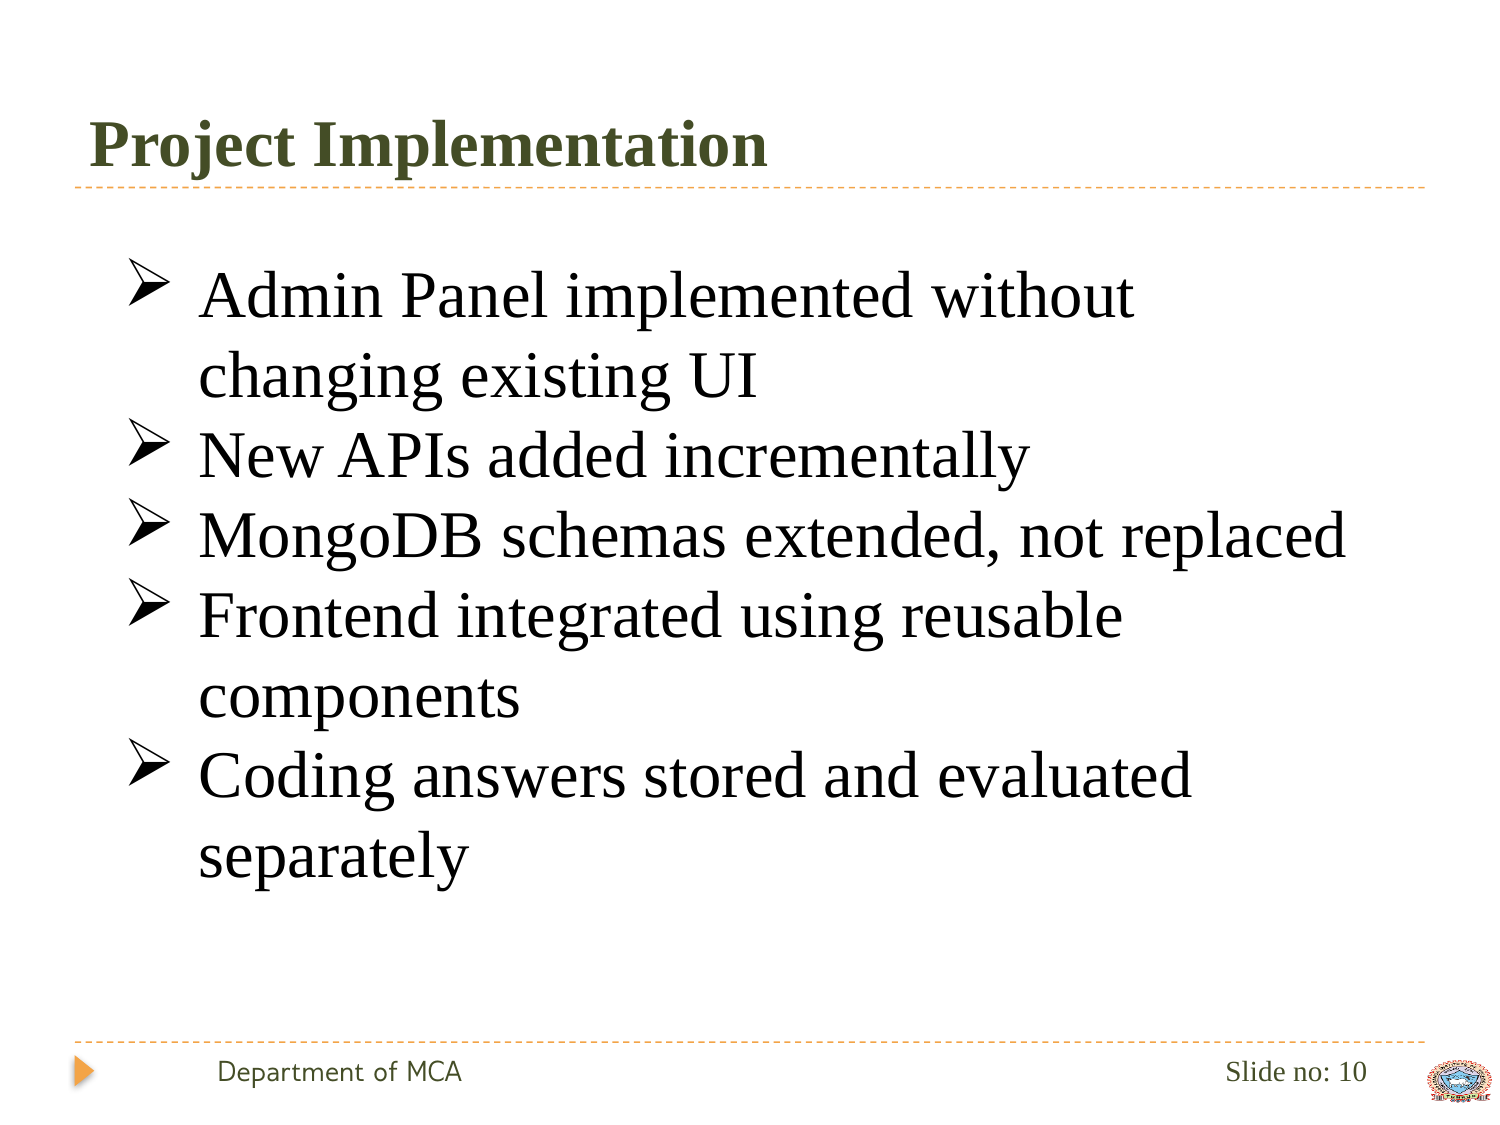

# Project Implementation
Admin Panel implemented without changing existing UI
New APIs added incrementally
MongoDB schemas extended, not replaced
Frontend integrated using reusable components
Coding answers stored and evaluated separately
Slide no: 10